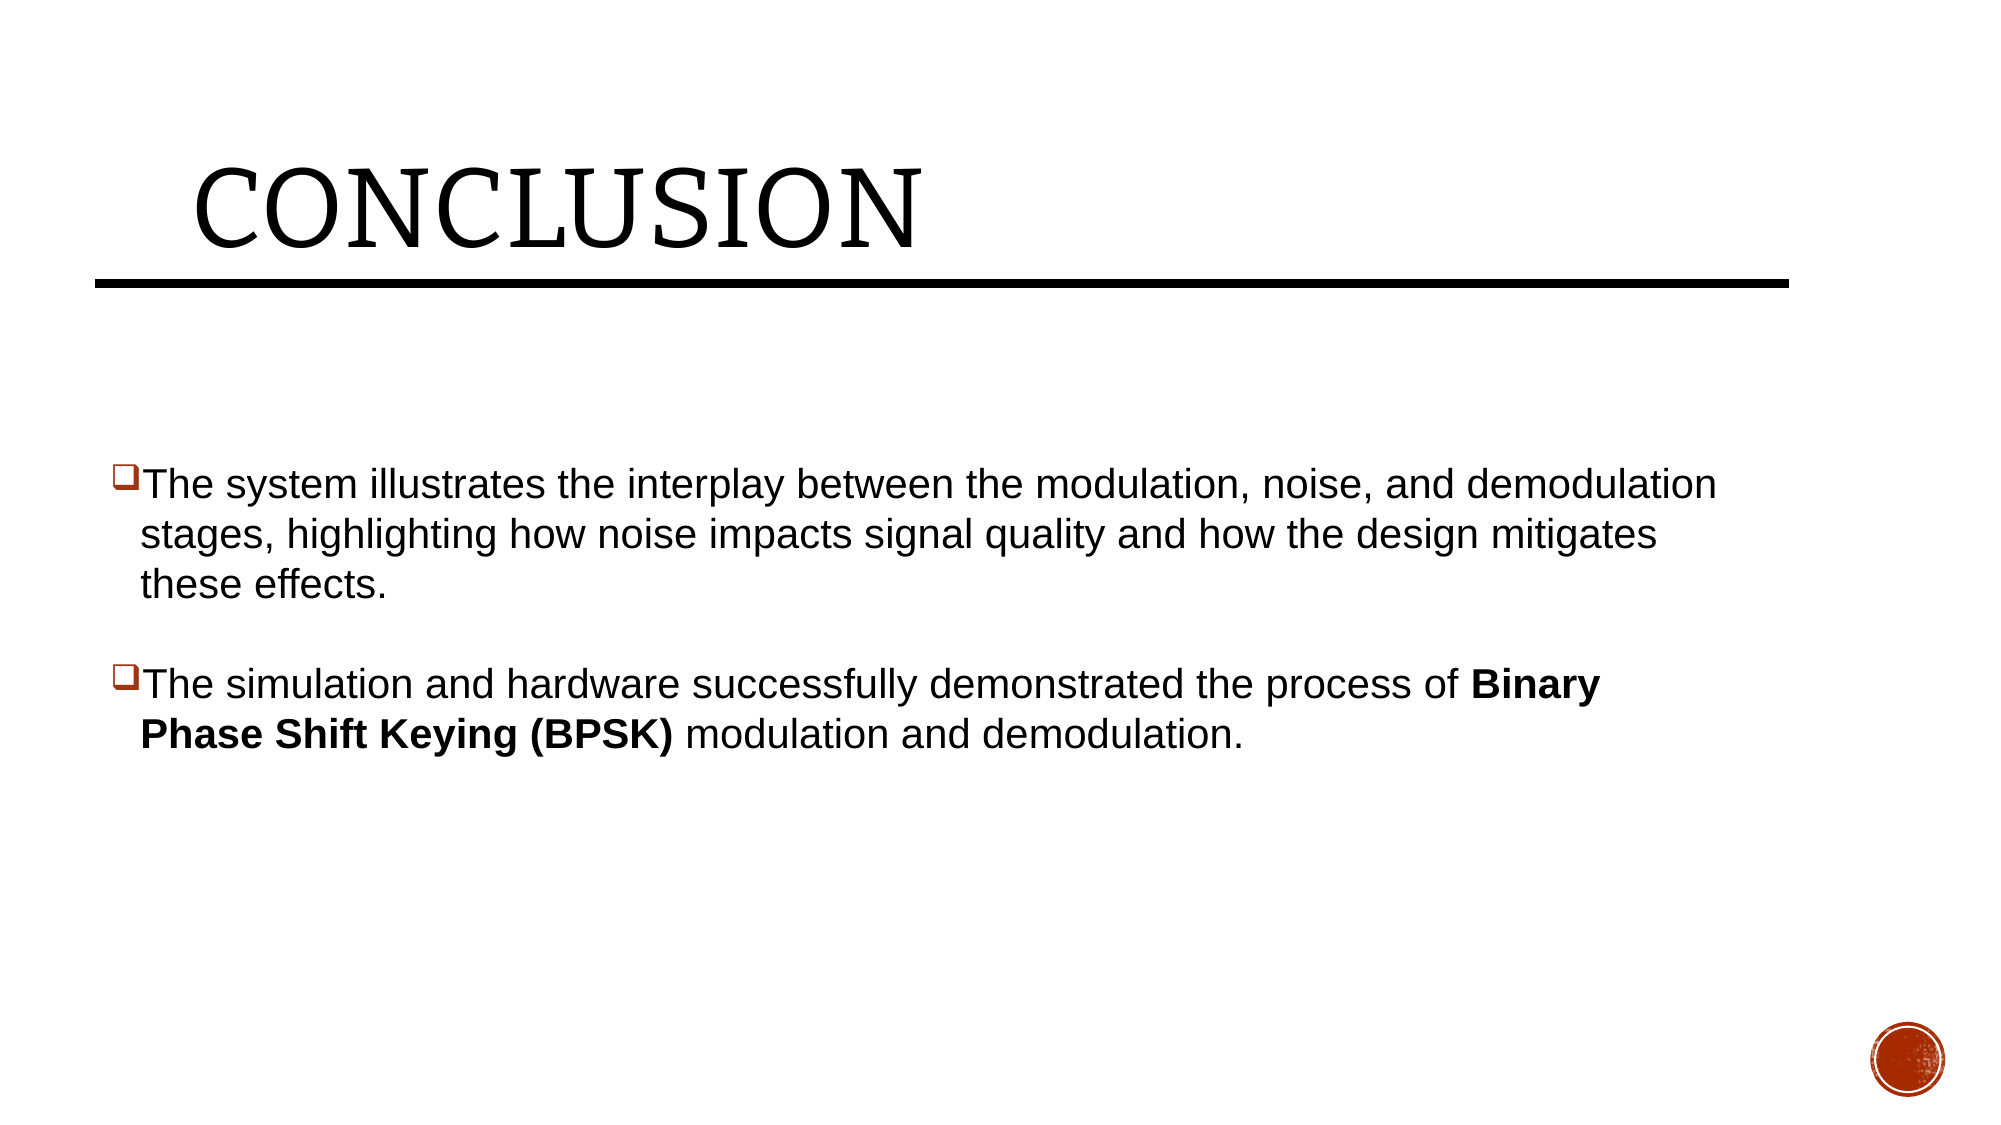

# Conclusion

The system illustrates the interplay between the modulation, noise, and demodulation stages, highlighting how noise impacts signal quality and how the design mitigates these effects.

The simulation and hardware successfully demonstrated the process of Binary Phase Shift Keying (BPSK) modulation and demodulation.